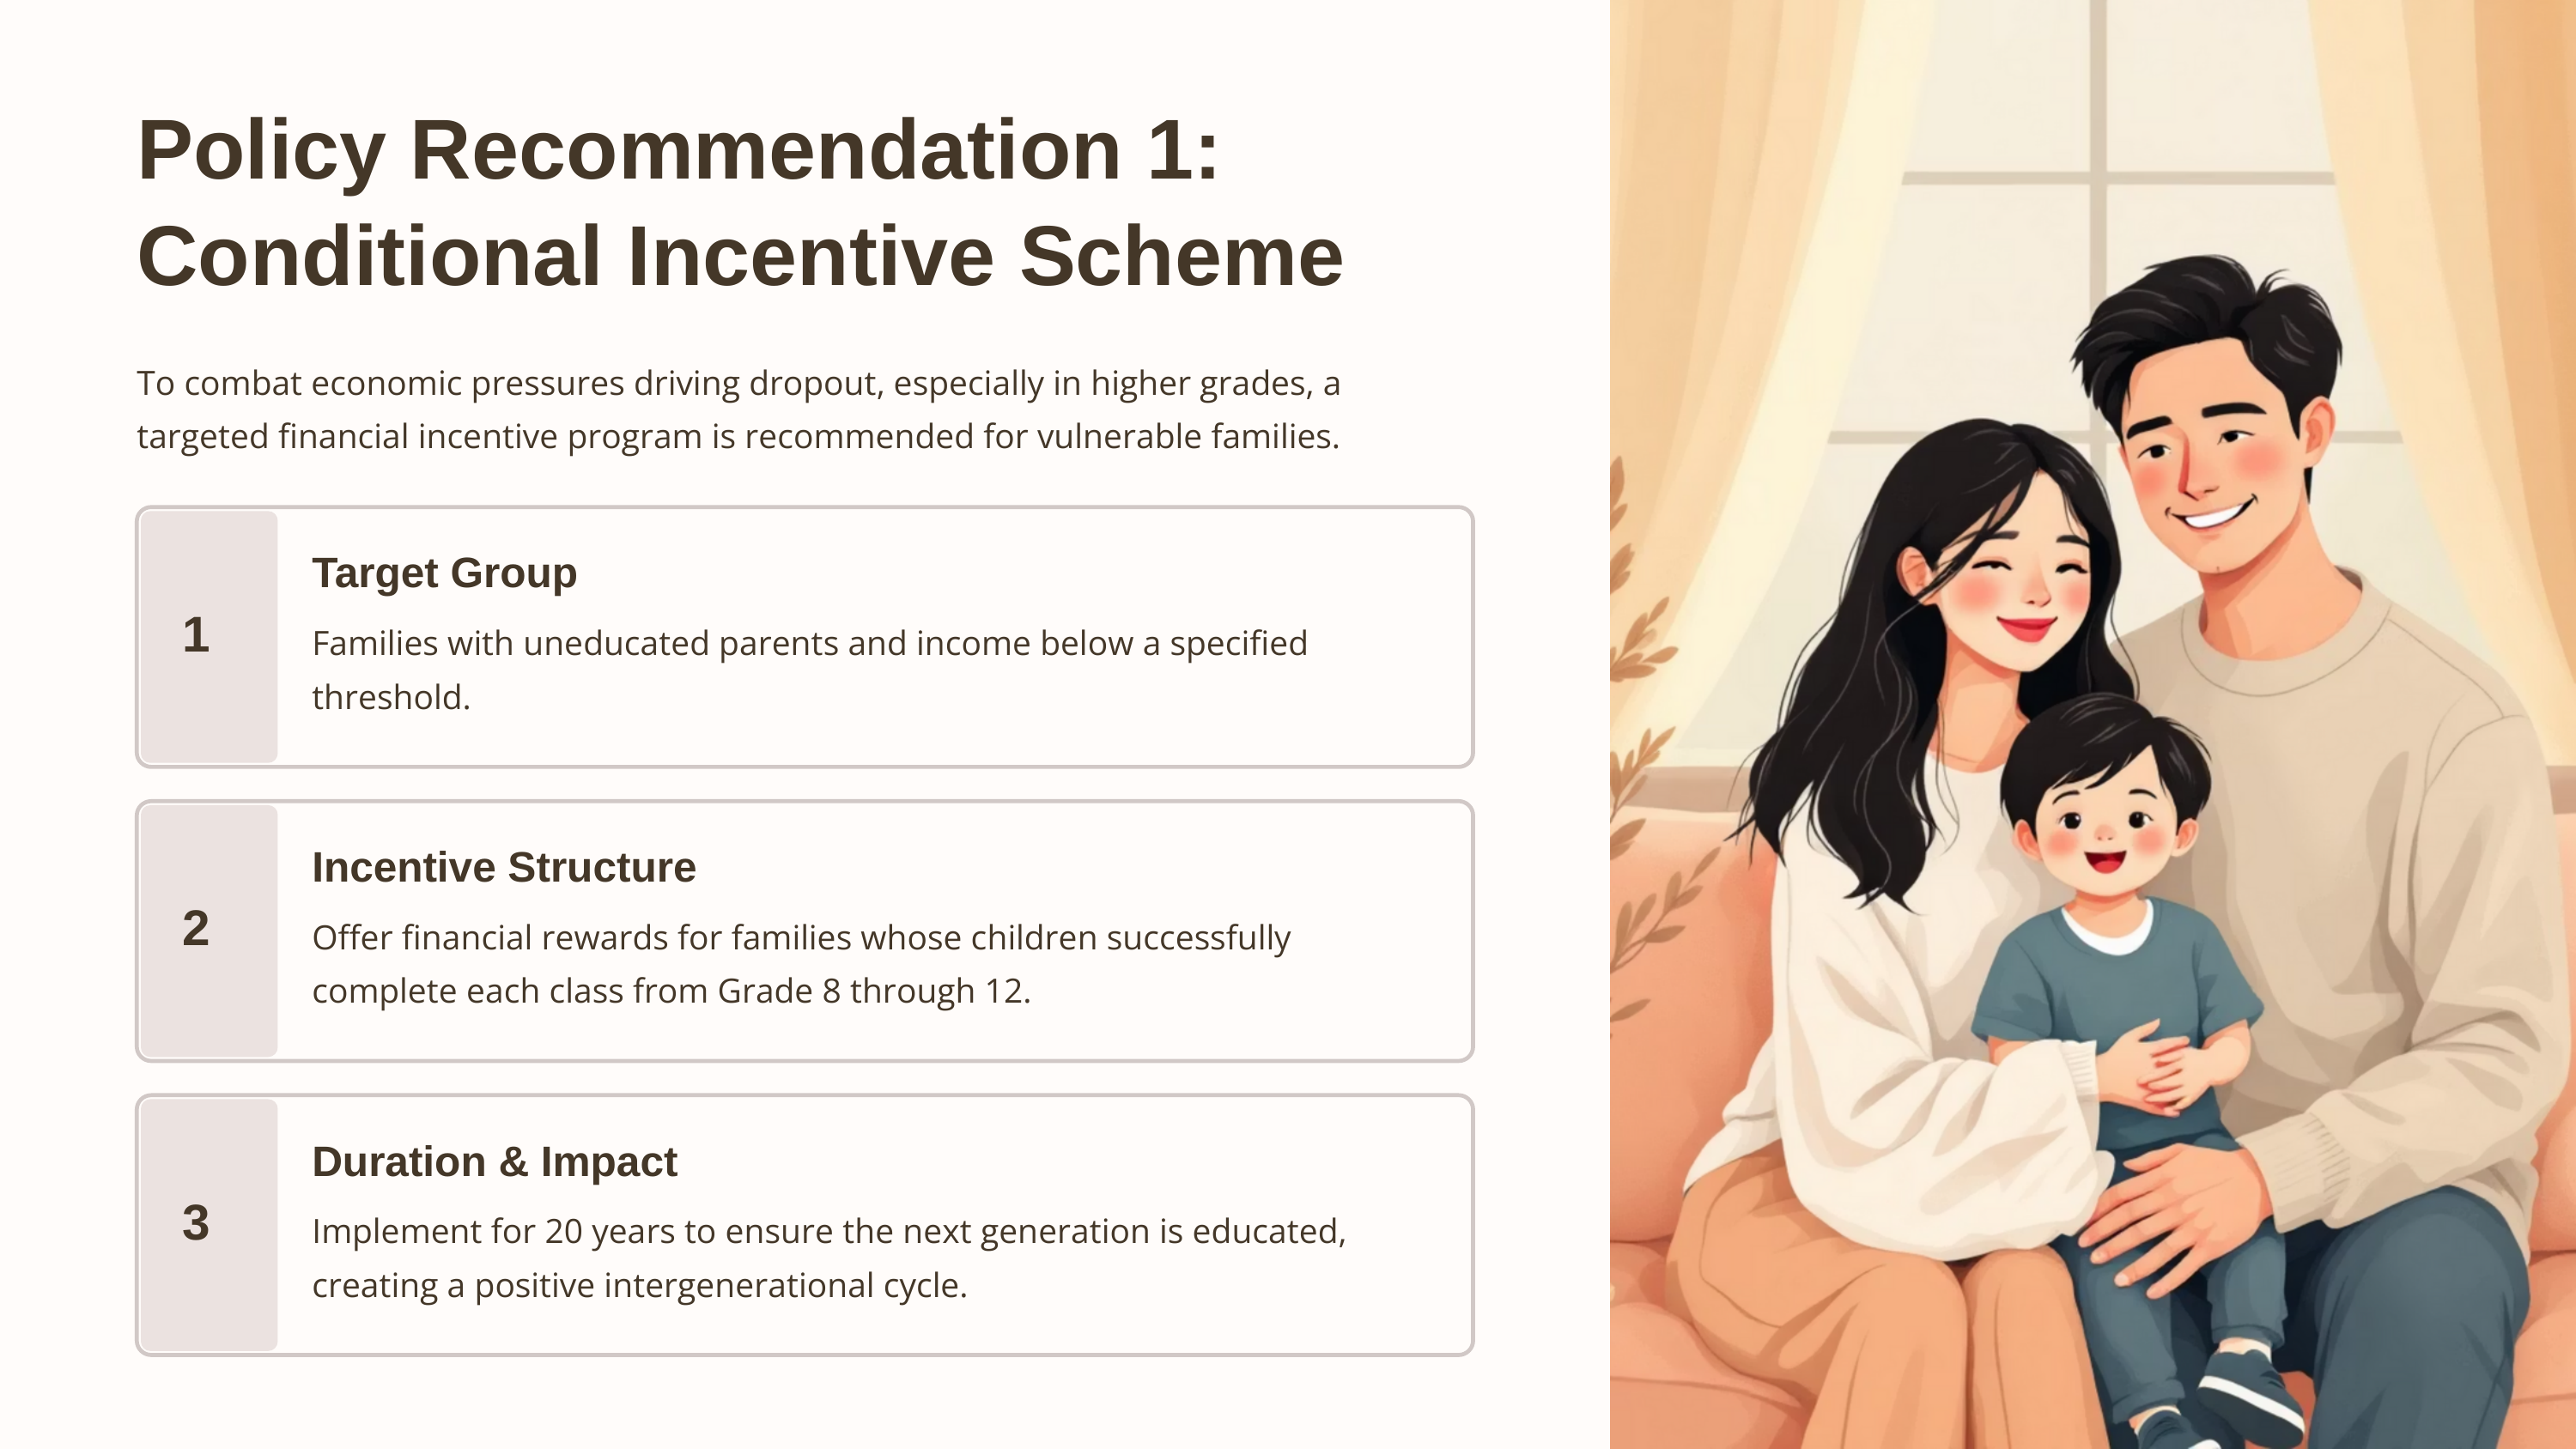

Policy Recommendation 1: Conditional Incentive Scheme
To combat economic pressures driving dropout, especially in higher grades, a targeted financial incentive program is recommended for vulnerable families.

Target Group
Families with uneducated parents and income below a specified threshold.
1

Incentive Structure
Offer financial rewards for families whose children successfully complete each class from Grade 8 through 12.
2

Duration & Impact
Implement for 20 years to ensure the next generation is educated, creating a positive intergenerational cycle.
3